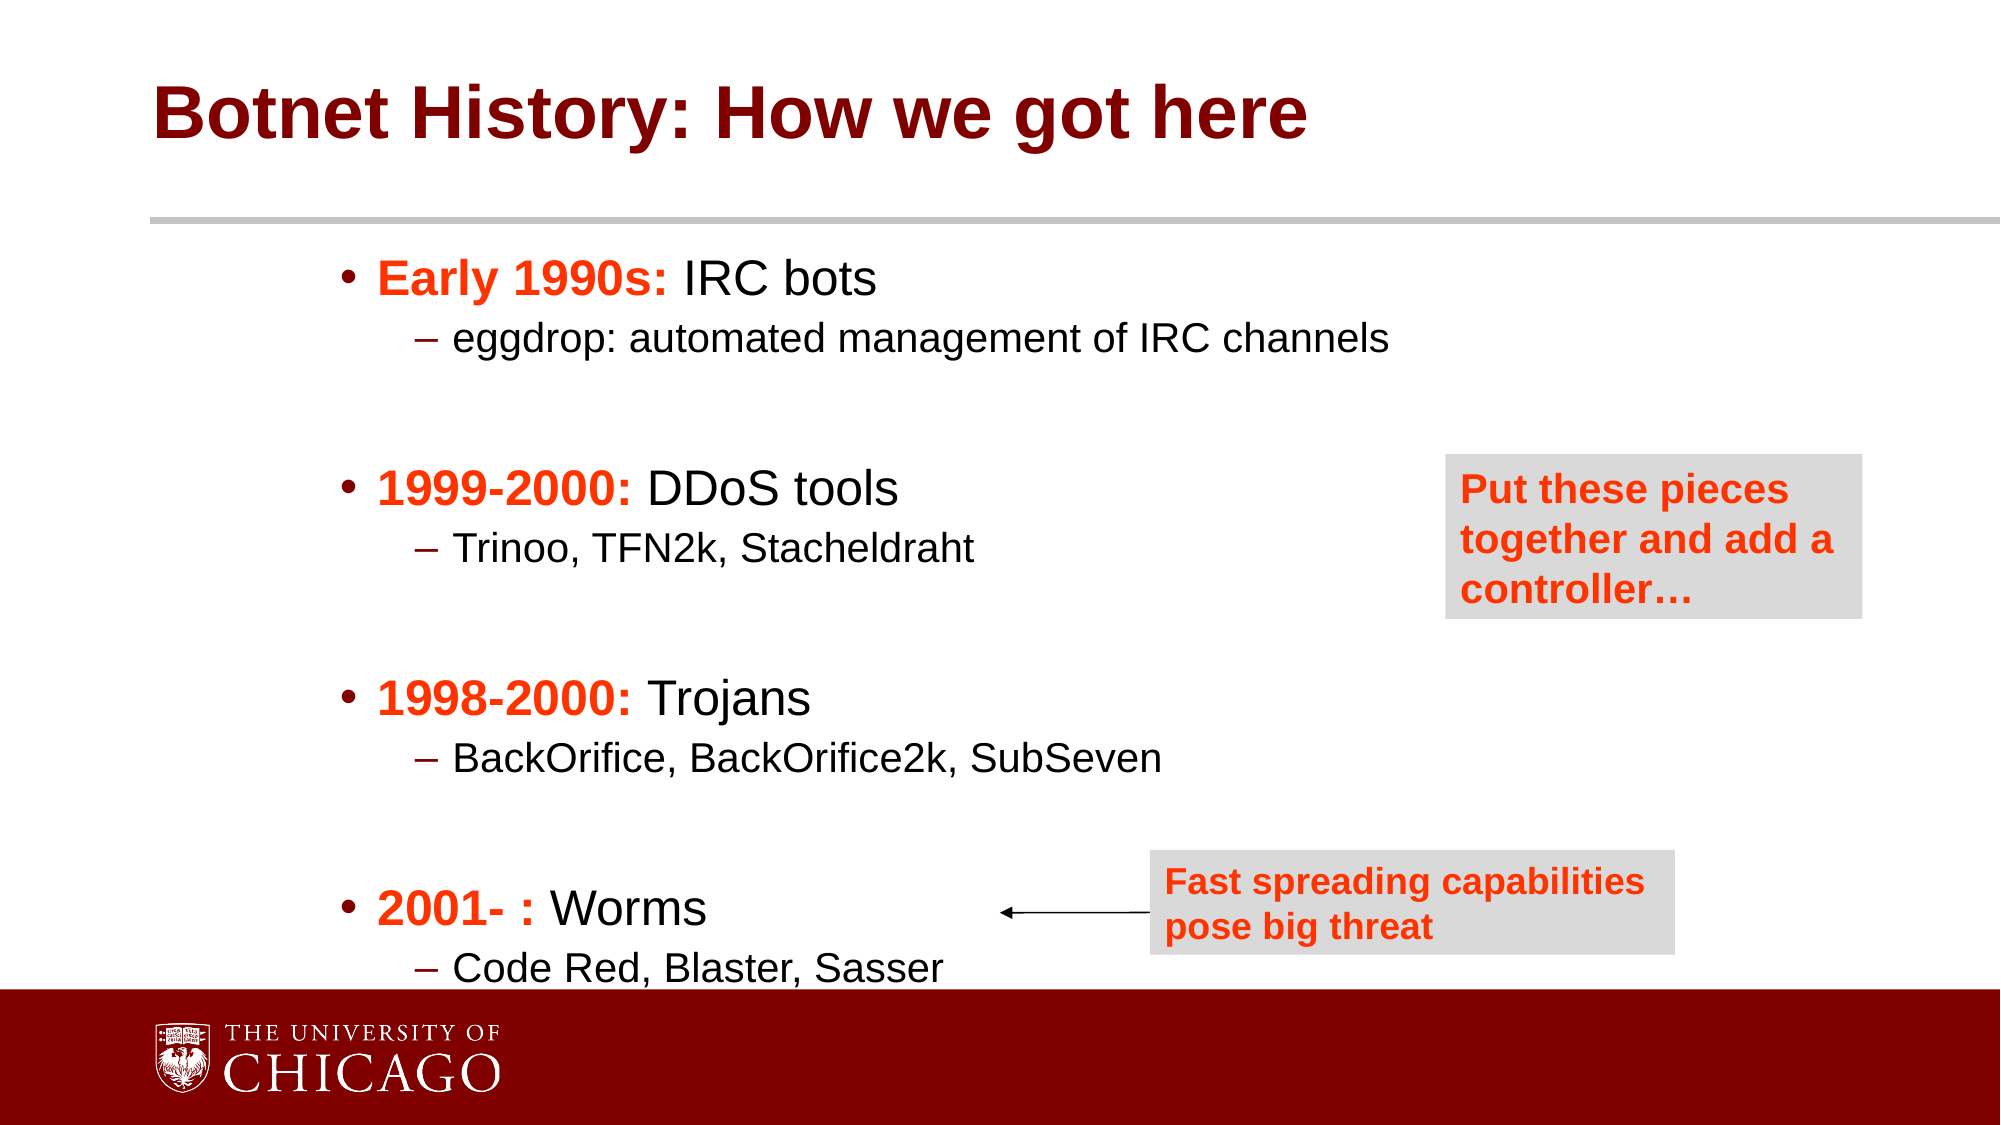

# Botnet History: How we got here
Early 1990s: IRC bots
eggdrop: automated management of IRC channels

1999-2000: DDoS tools
Trinoo, TFN2k, Stacheldraht

1998-2000: Trojans
BackOrifice, BackOrifice2k, SubSeven

2001- : Worms
Code Red, Blaster, Sasser
Put these pieces together and add a controller…
Fast spreading capabilities pose big threat